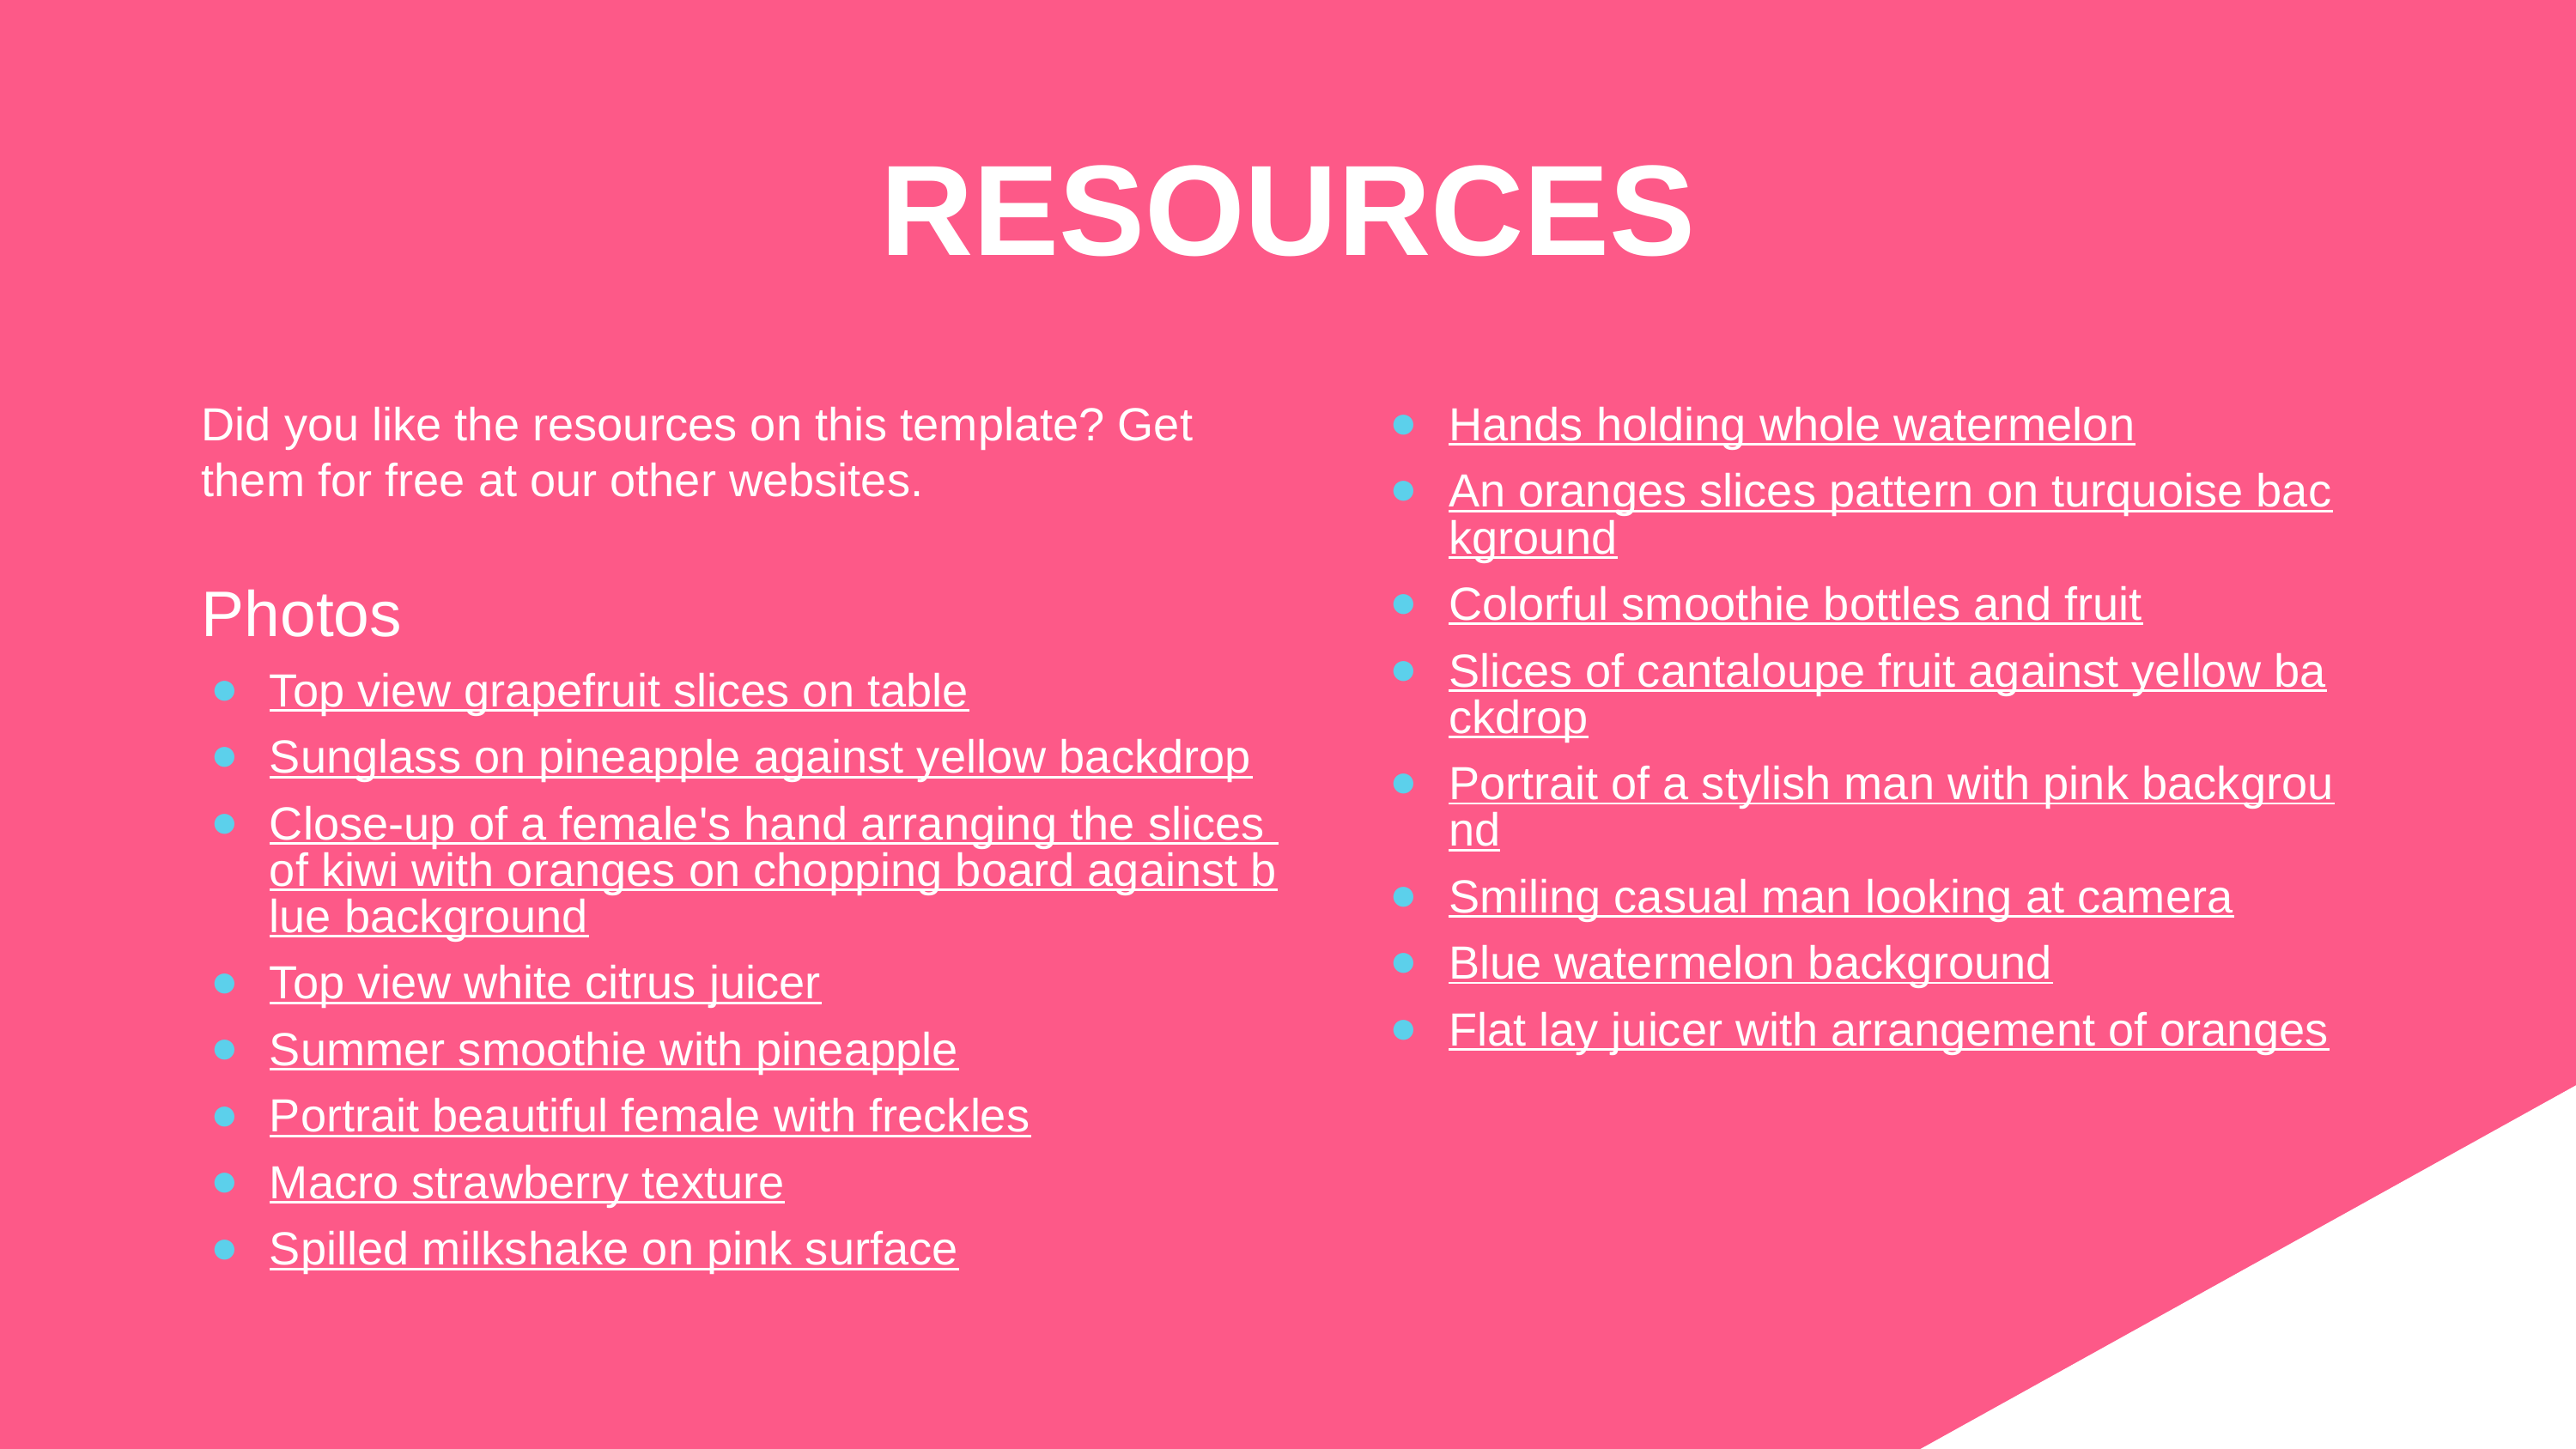

# RESOURCES
Did you like the resources on this template? Get them for free at our other websites.

Photos
Top view grapefruit slices on table
Sunglass on pineapple against yellow backdrop
Close-up of a female's hand arranging the slices of kiwi with oranges on chopping board against blue background
Top view white citrus juicer
Summer smoothie with pineapple
Portrait beautiful female with freckles
Macro strawberry texture
Spilled milkshake on pink surface
Hands holding whole watermelon
An oranges slices pattern on turquoise background
Colorful smoothie bottles and fruit
Slices of cantaloupe fruit against yellow backdrop
Portrait of a stylish man with pink background
Smiling casual man looking at camera
Blue watermelon background
Flat lay juicer with arrangement of oranges